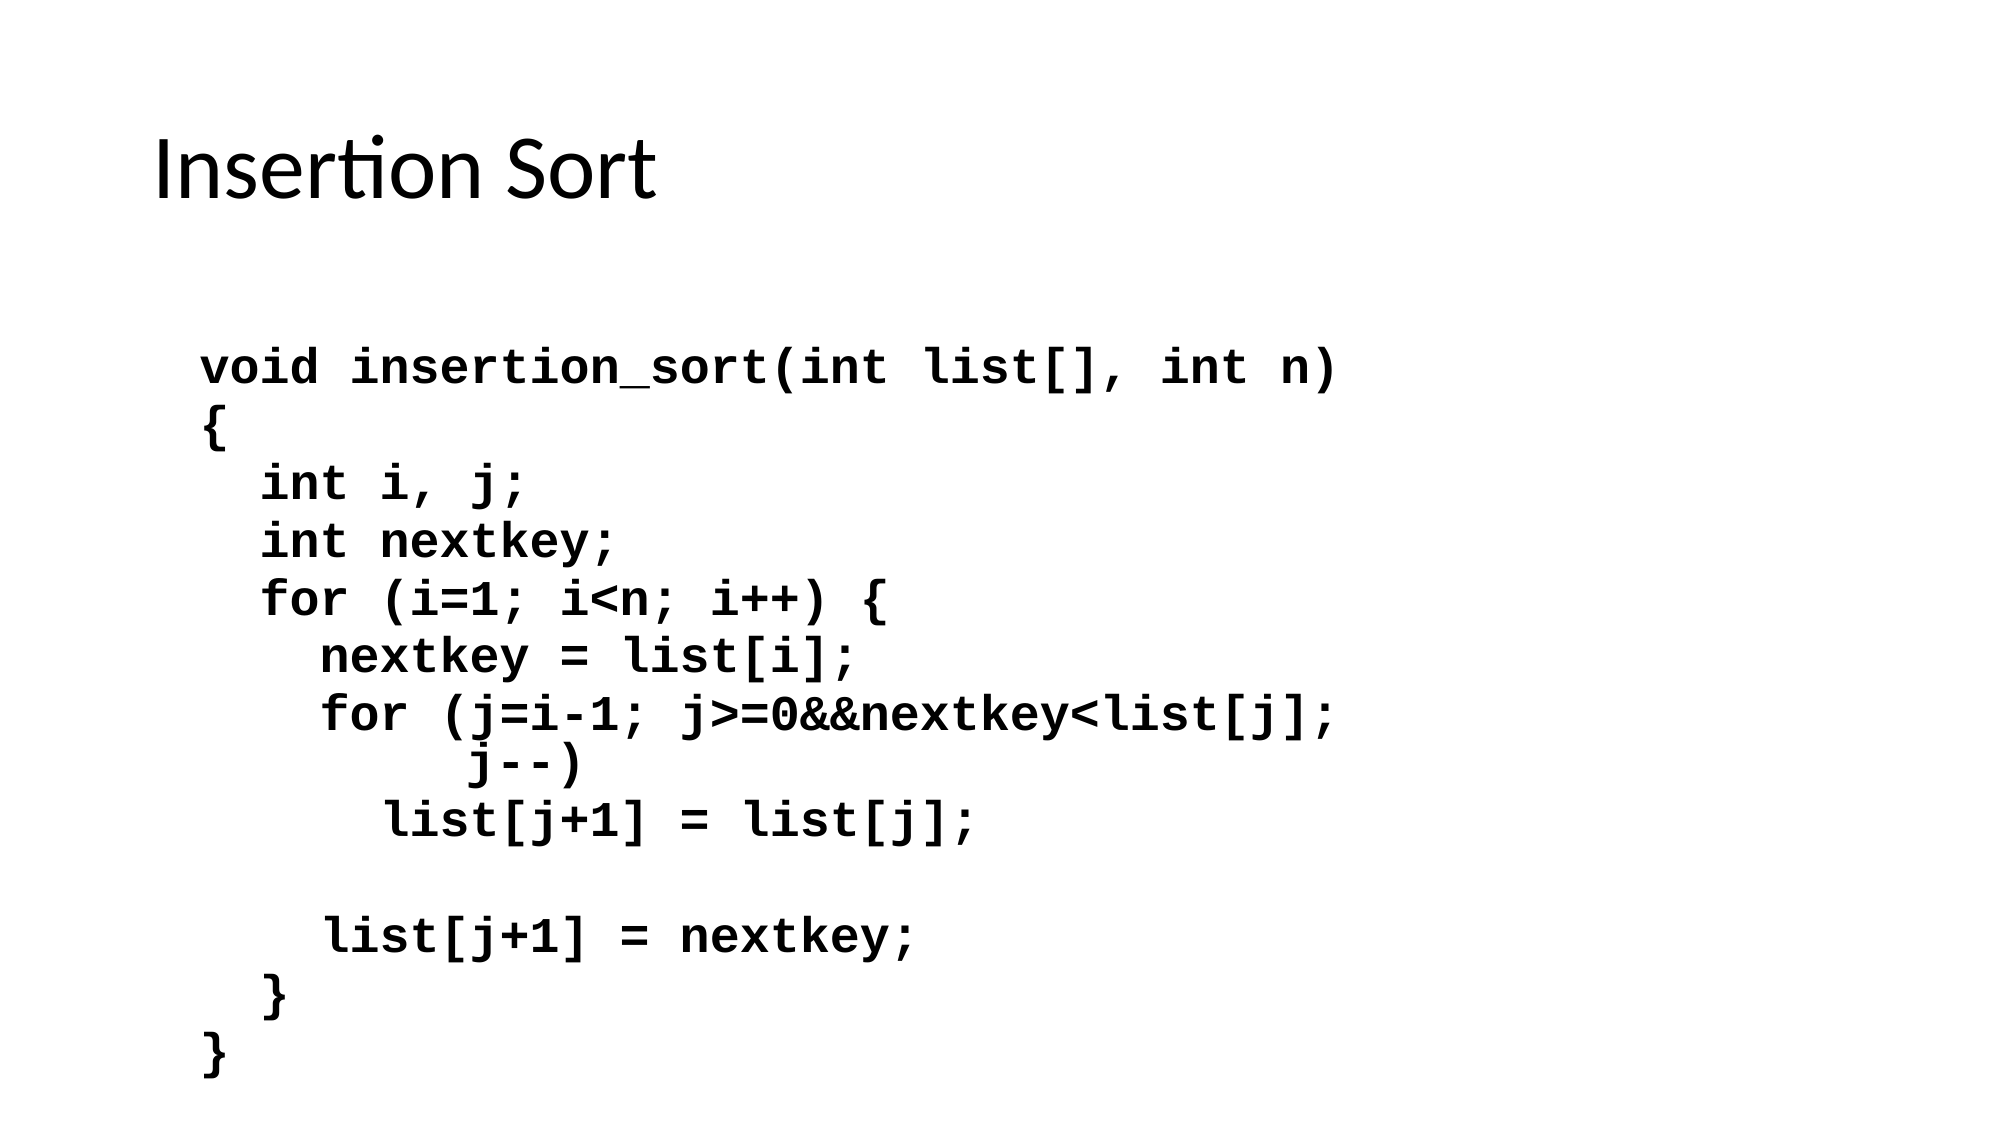

# Insertion Sort
void insertion_sort(int list[], int n)
{
  int i, j;
  int nextkey;
  for (i=1; i<n; i++) {
    nextkey = list[i];
    for (j=i-1; j>=0&&nextkey<list[j];
       j--)
      list[j+1] = list[j];

    list[j+1] = nextkey;
  }
}